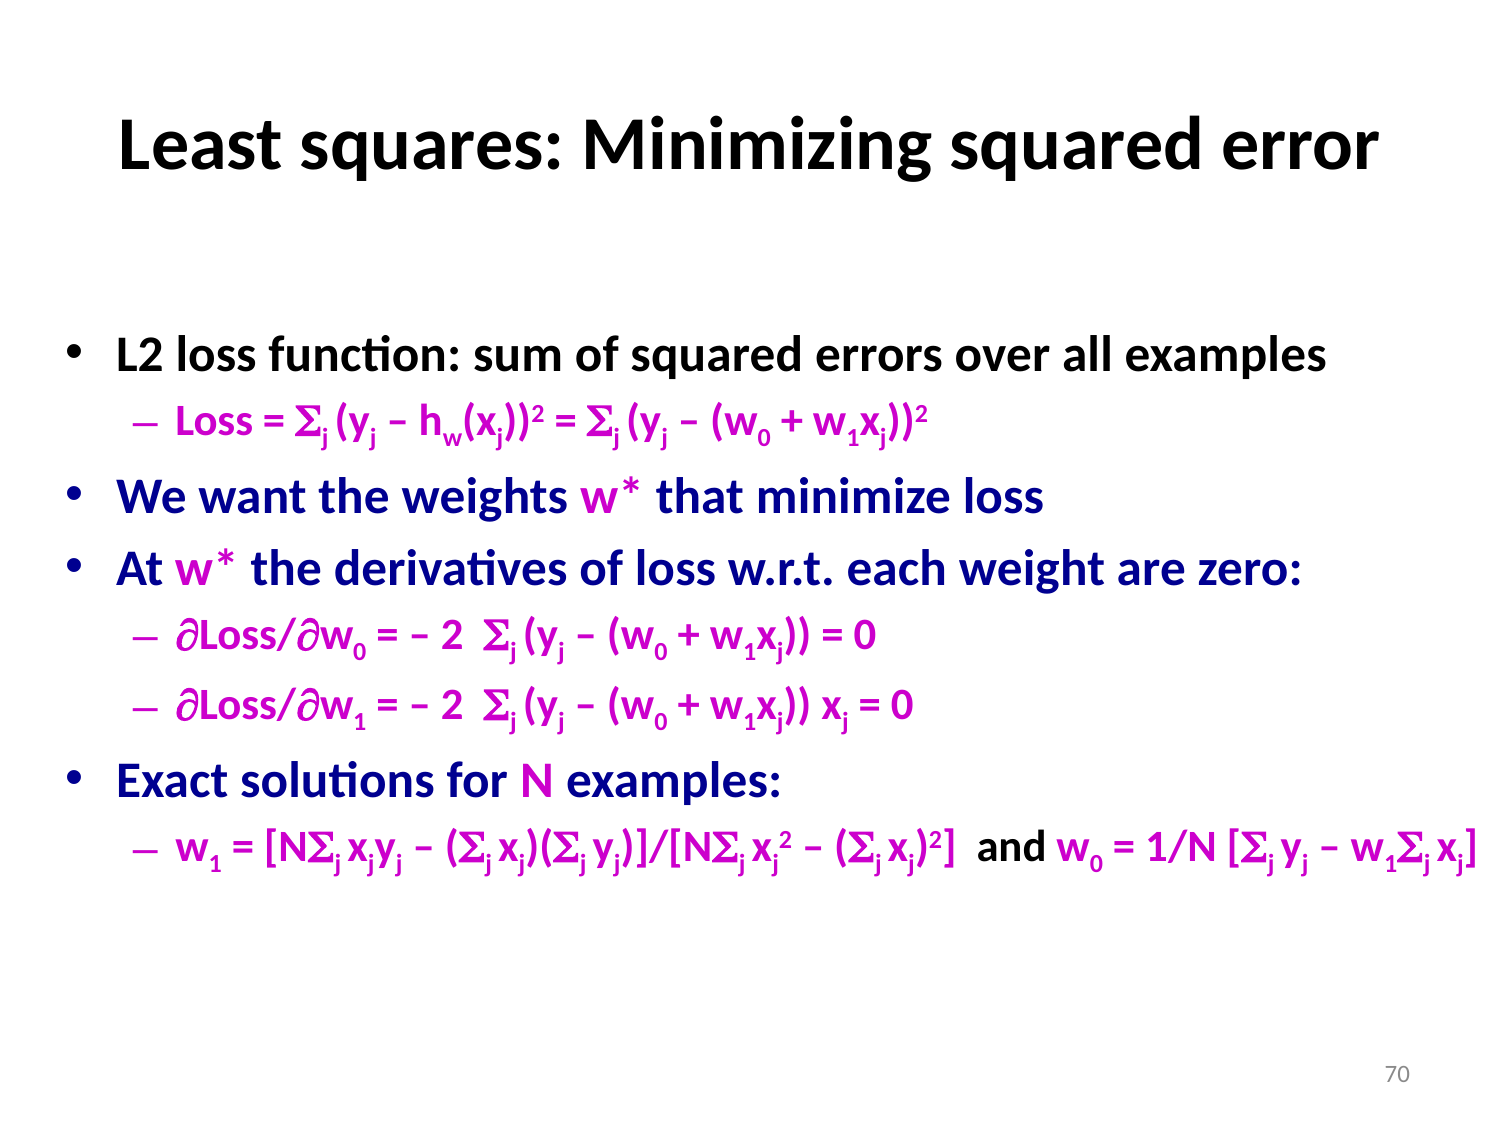

# Least squares: Minimizing squared error
L2 loss function: sum of squared errors over all examples
Loss = Σj (yj – hw(xj))2 = Σj (yj – (w0 + w1xj))2
We want the weights w* that minimize loss
At w* the derivatives of loss w.r.t. each weight are zero:
∂Loss/∂w0 = – 2  Σj (yj – (w0 + w1xj)) = 0
∂Loss/∂w1 = – 2  Σj (yj – (w0 + w1xj)) xj = 0
Exact solutions for N examples:
w1 = [NΣj xjyj – (Σj xj)(Σj yj)]/[NΣj xj2 – (Σj xj)2]  and w0 = 1/N [Σj yj – w1Σj xj]

70